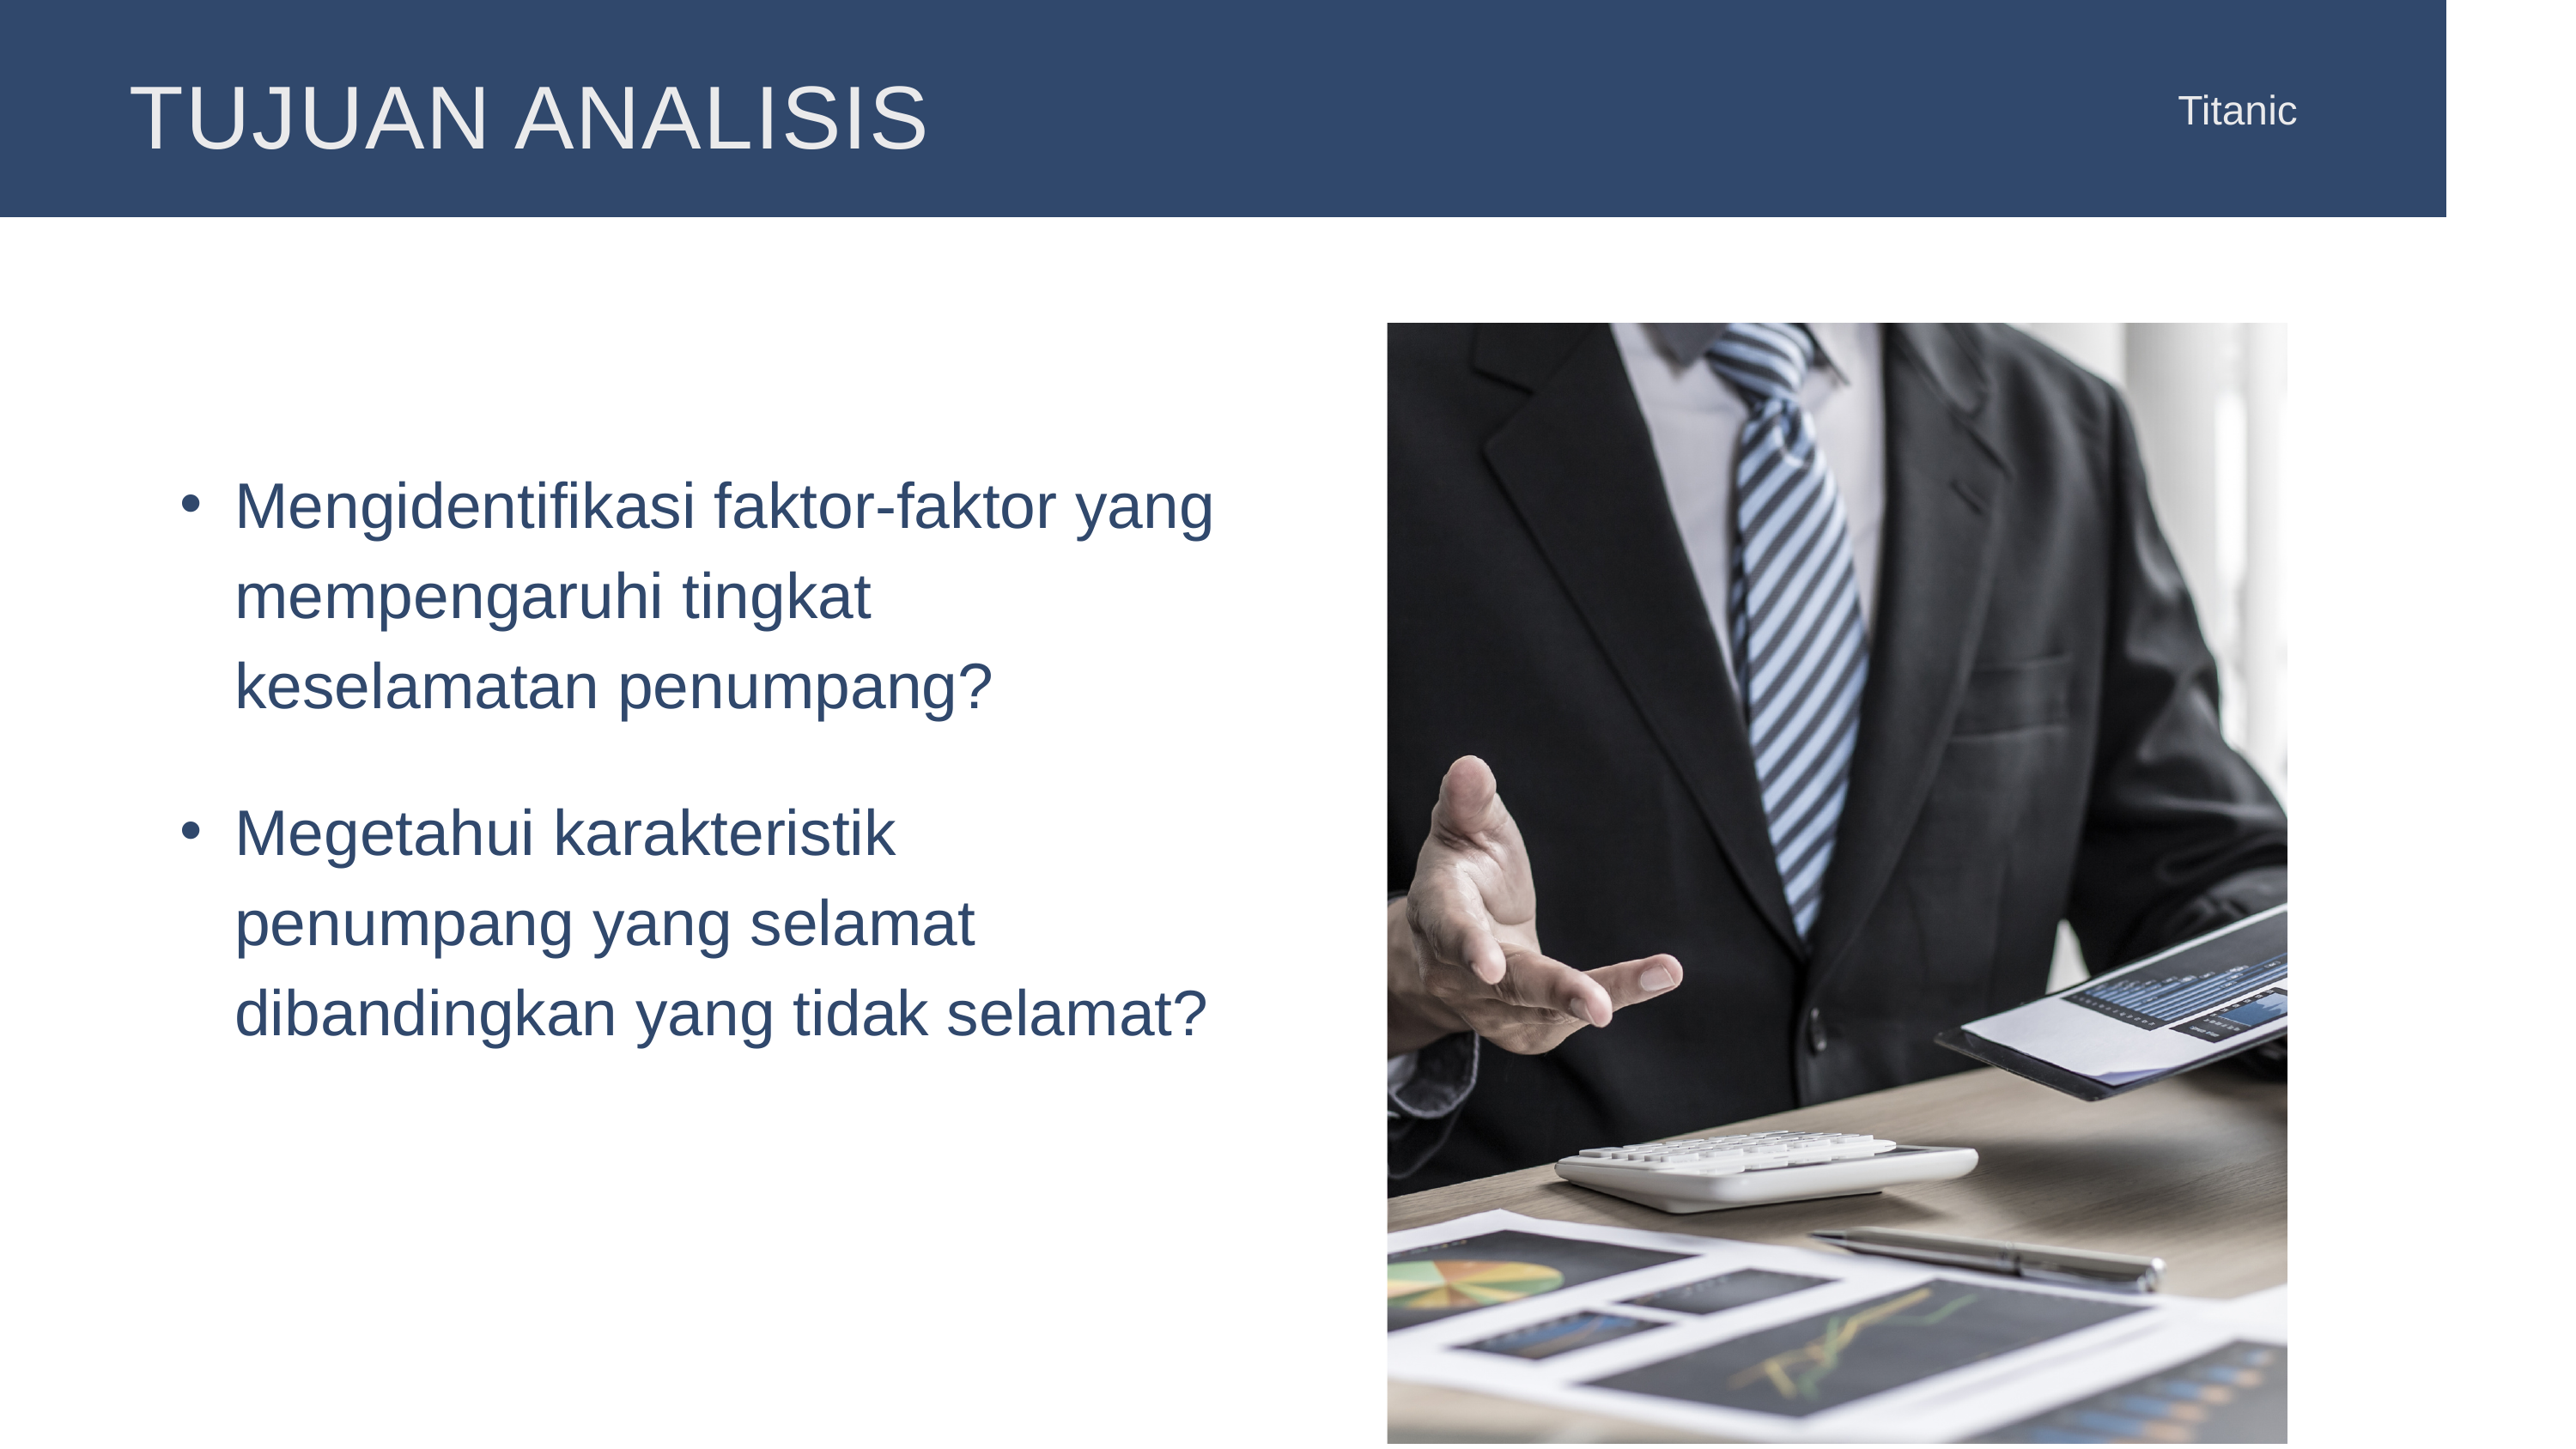

TUJUAN ANALISIS
Titanic

Mengidentifikasi faktor-faktor yang mempengaruhi tingkat keselamatan penumpang?
Megetahui karakteristik penumpang yang selamat dibandingkan yang tidak selamat?